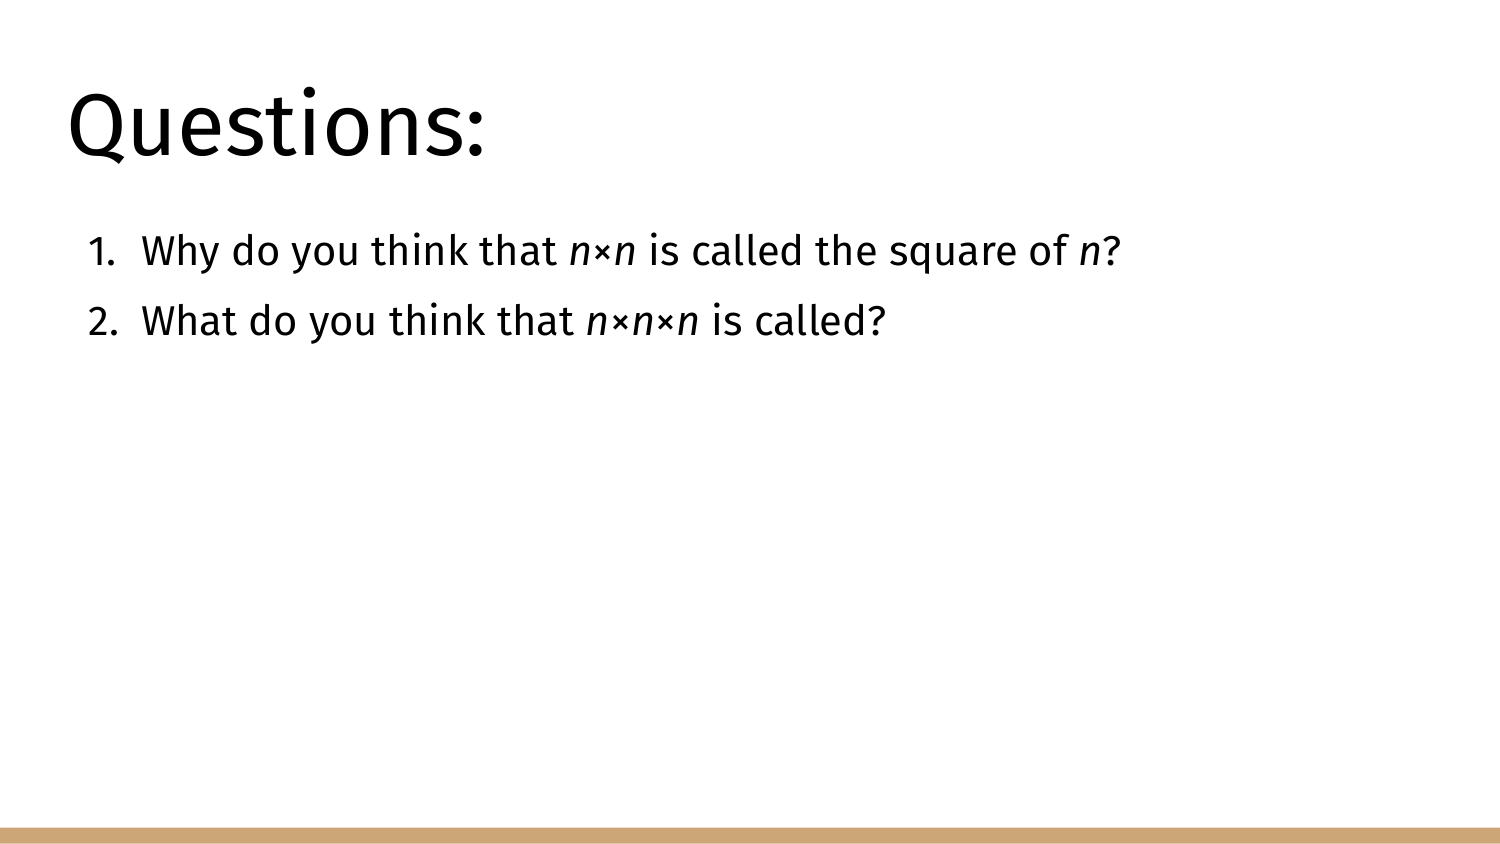

# Questions:
Why do you think that n×n is called the square of n?
What do you think that n×n×n is called?